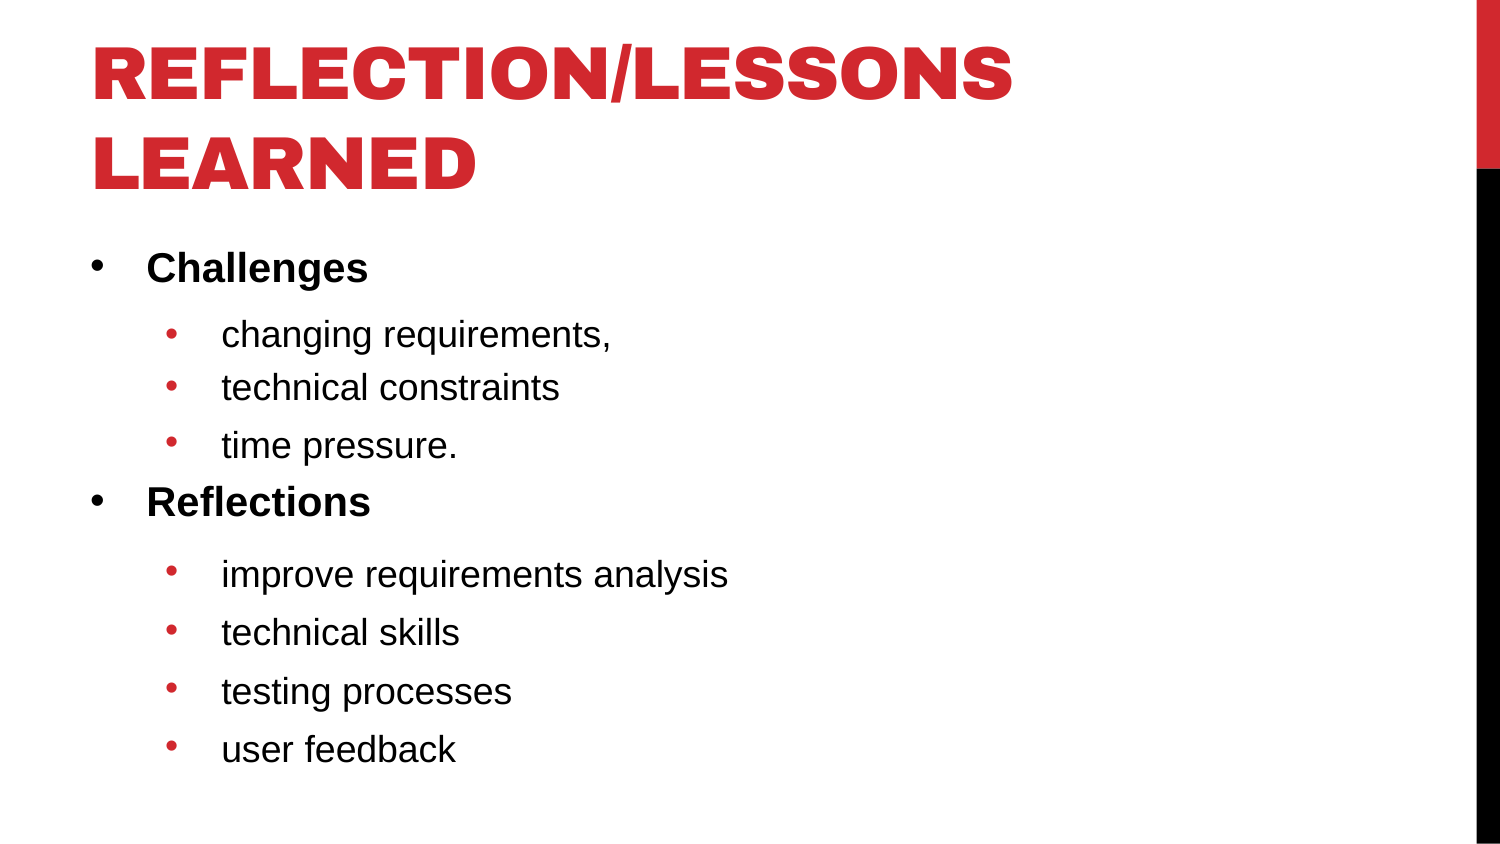

# Reflection/Lessons learned
Challenges
changing requirements,
technical constraints
time pressure.
Reflections
improve requirements analysis
technical skills
testing processes
user feedback